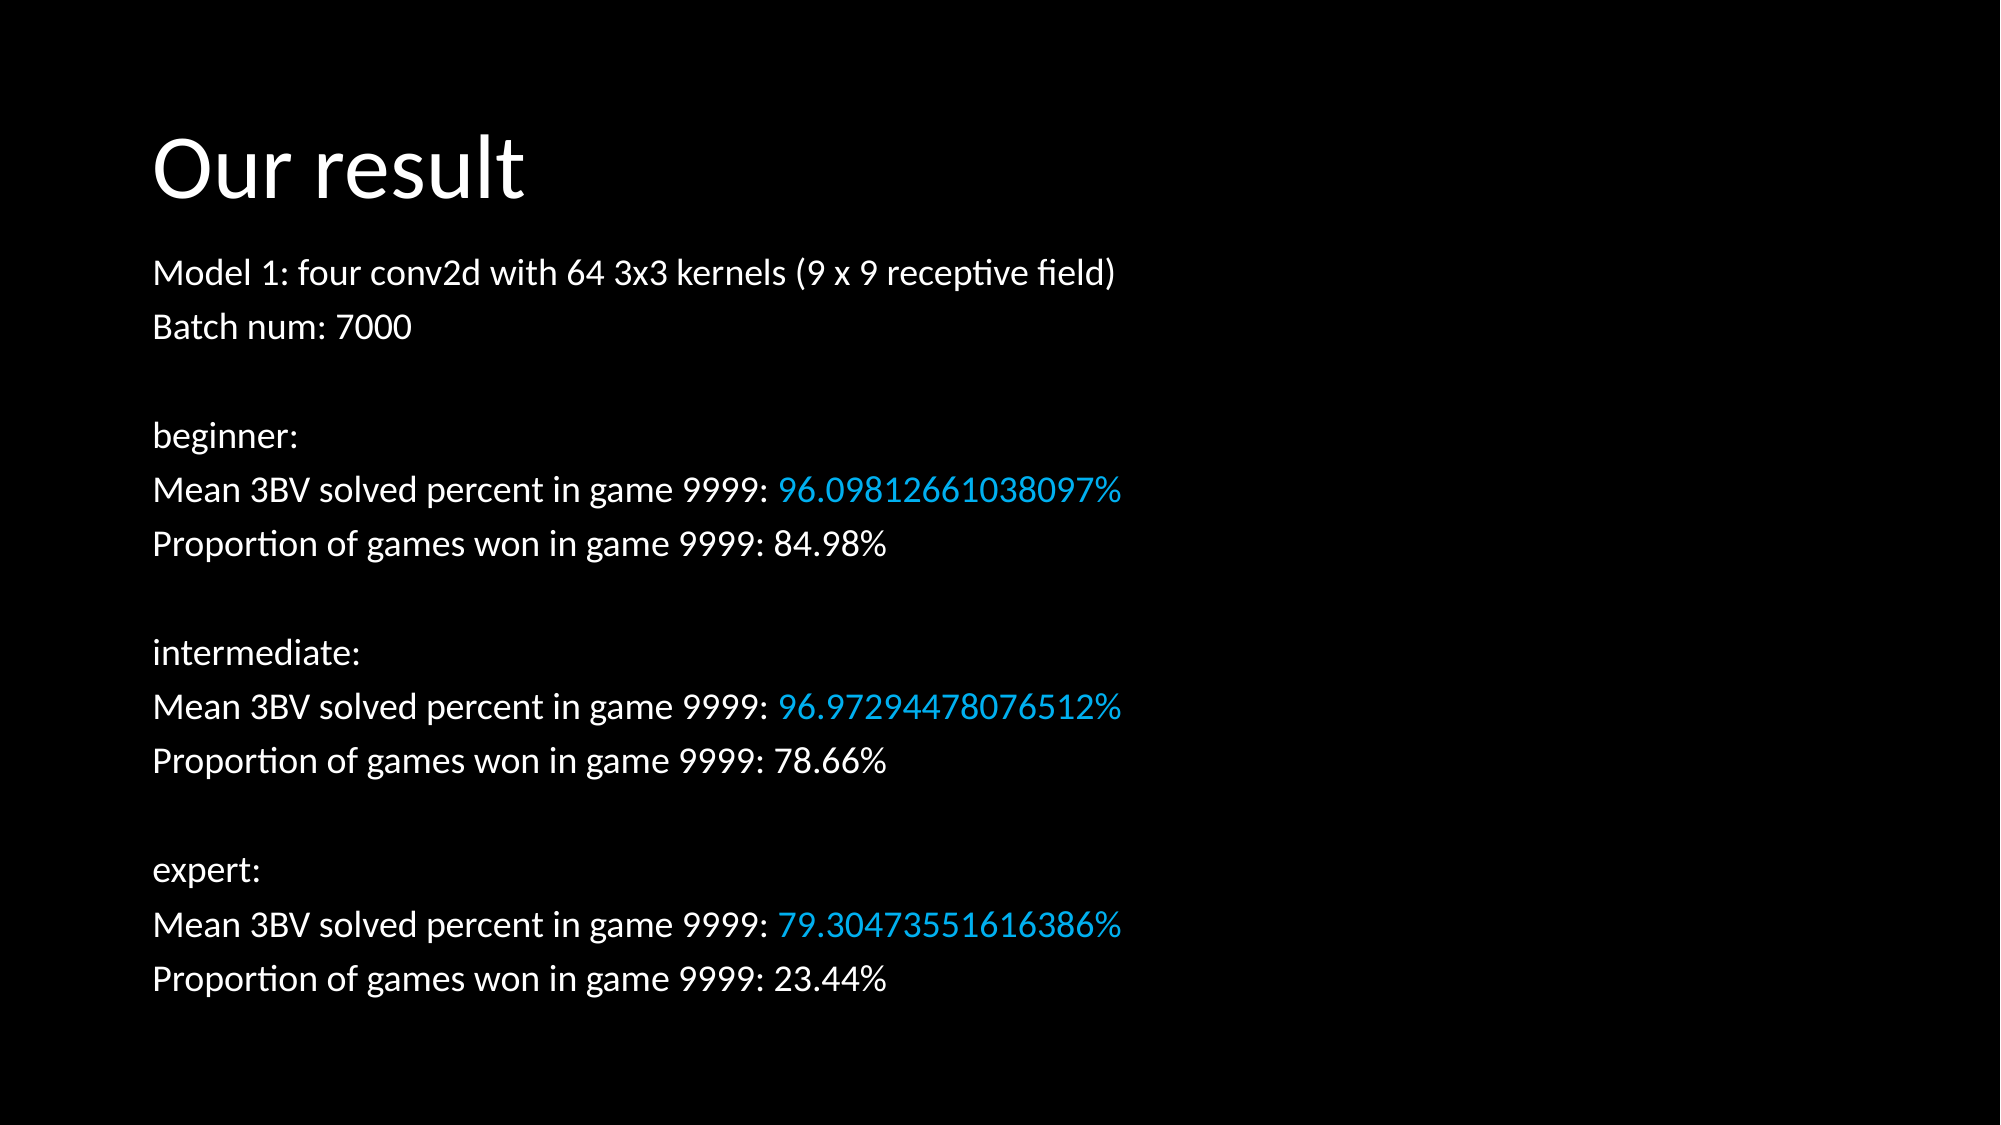

# Our result
Model 1: four conv2d with 64 3x3 kernels (9 x 9 receptive field)
Batch num: 7000

beginner:
Mean 3BV solved percent in game 9999: 96.09812661038097%
Proportion of games won in game 9999: 84.98%

intermediate:
Mean 3BV solved percent in game 9999: 96.97294478076512%
Proportion of games won in game 9999: 78.66%

expert:
Mean 3BV solved percent in game 9999: 79.30473551616386%
Proportion of games won in game 9999: 23.44%